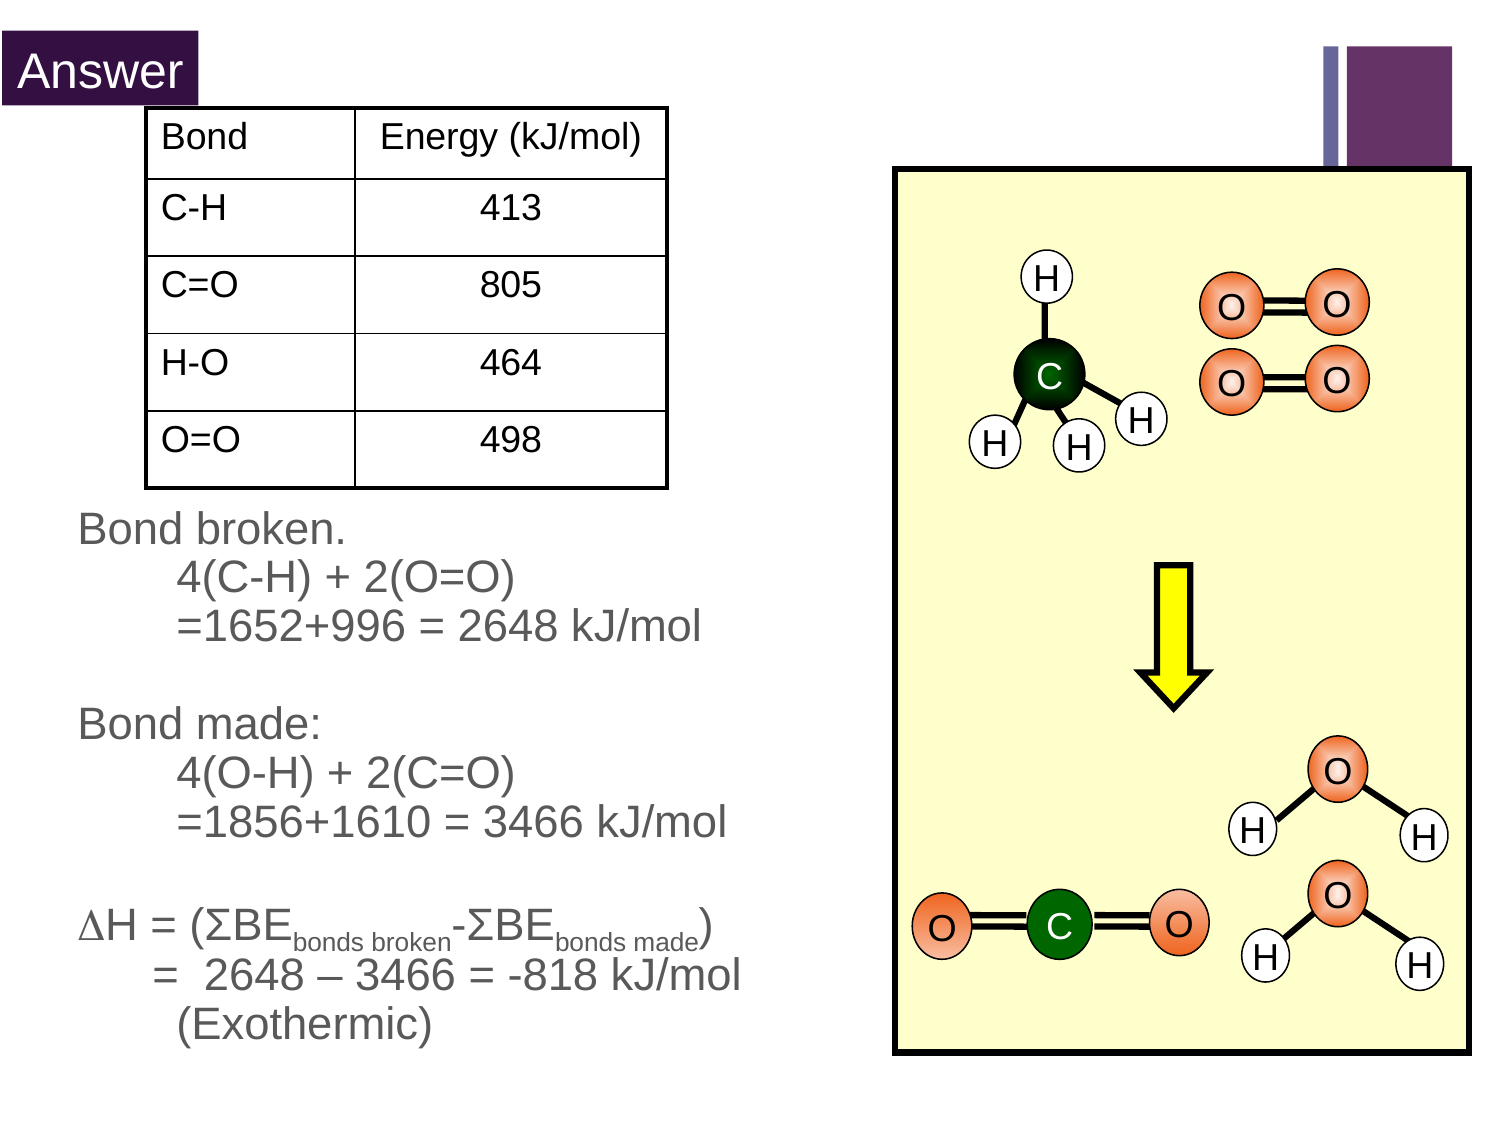

Answer
| Bond | Energy (kJ/mol) |
| --- | --- |
| C-H | 413 |
| C=O | 805 |
| H-O | 464 |
| O=O | 498 |

Bond broken.
	4(C-H) + 2(O=O)
	=1652+996 = 2648 kJ/mol

Bond made:
	4(O-H) + 2(C=O)
	=1856+1610 = 3466 kJ/mol

ΔH = (ΣBEbonds broken-ΣBEbonds made)
      =  2648 – 3466 = -818 kJ/mol
				(Exothermic)

H
O
O

C
O
O

H
H
H

O

H
H
O
C
O
O

H
H